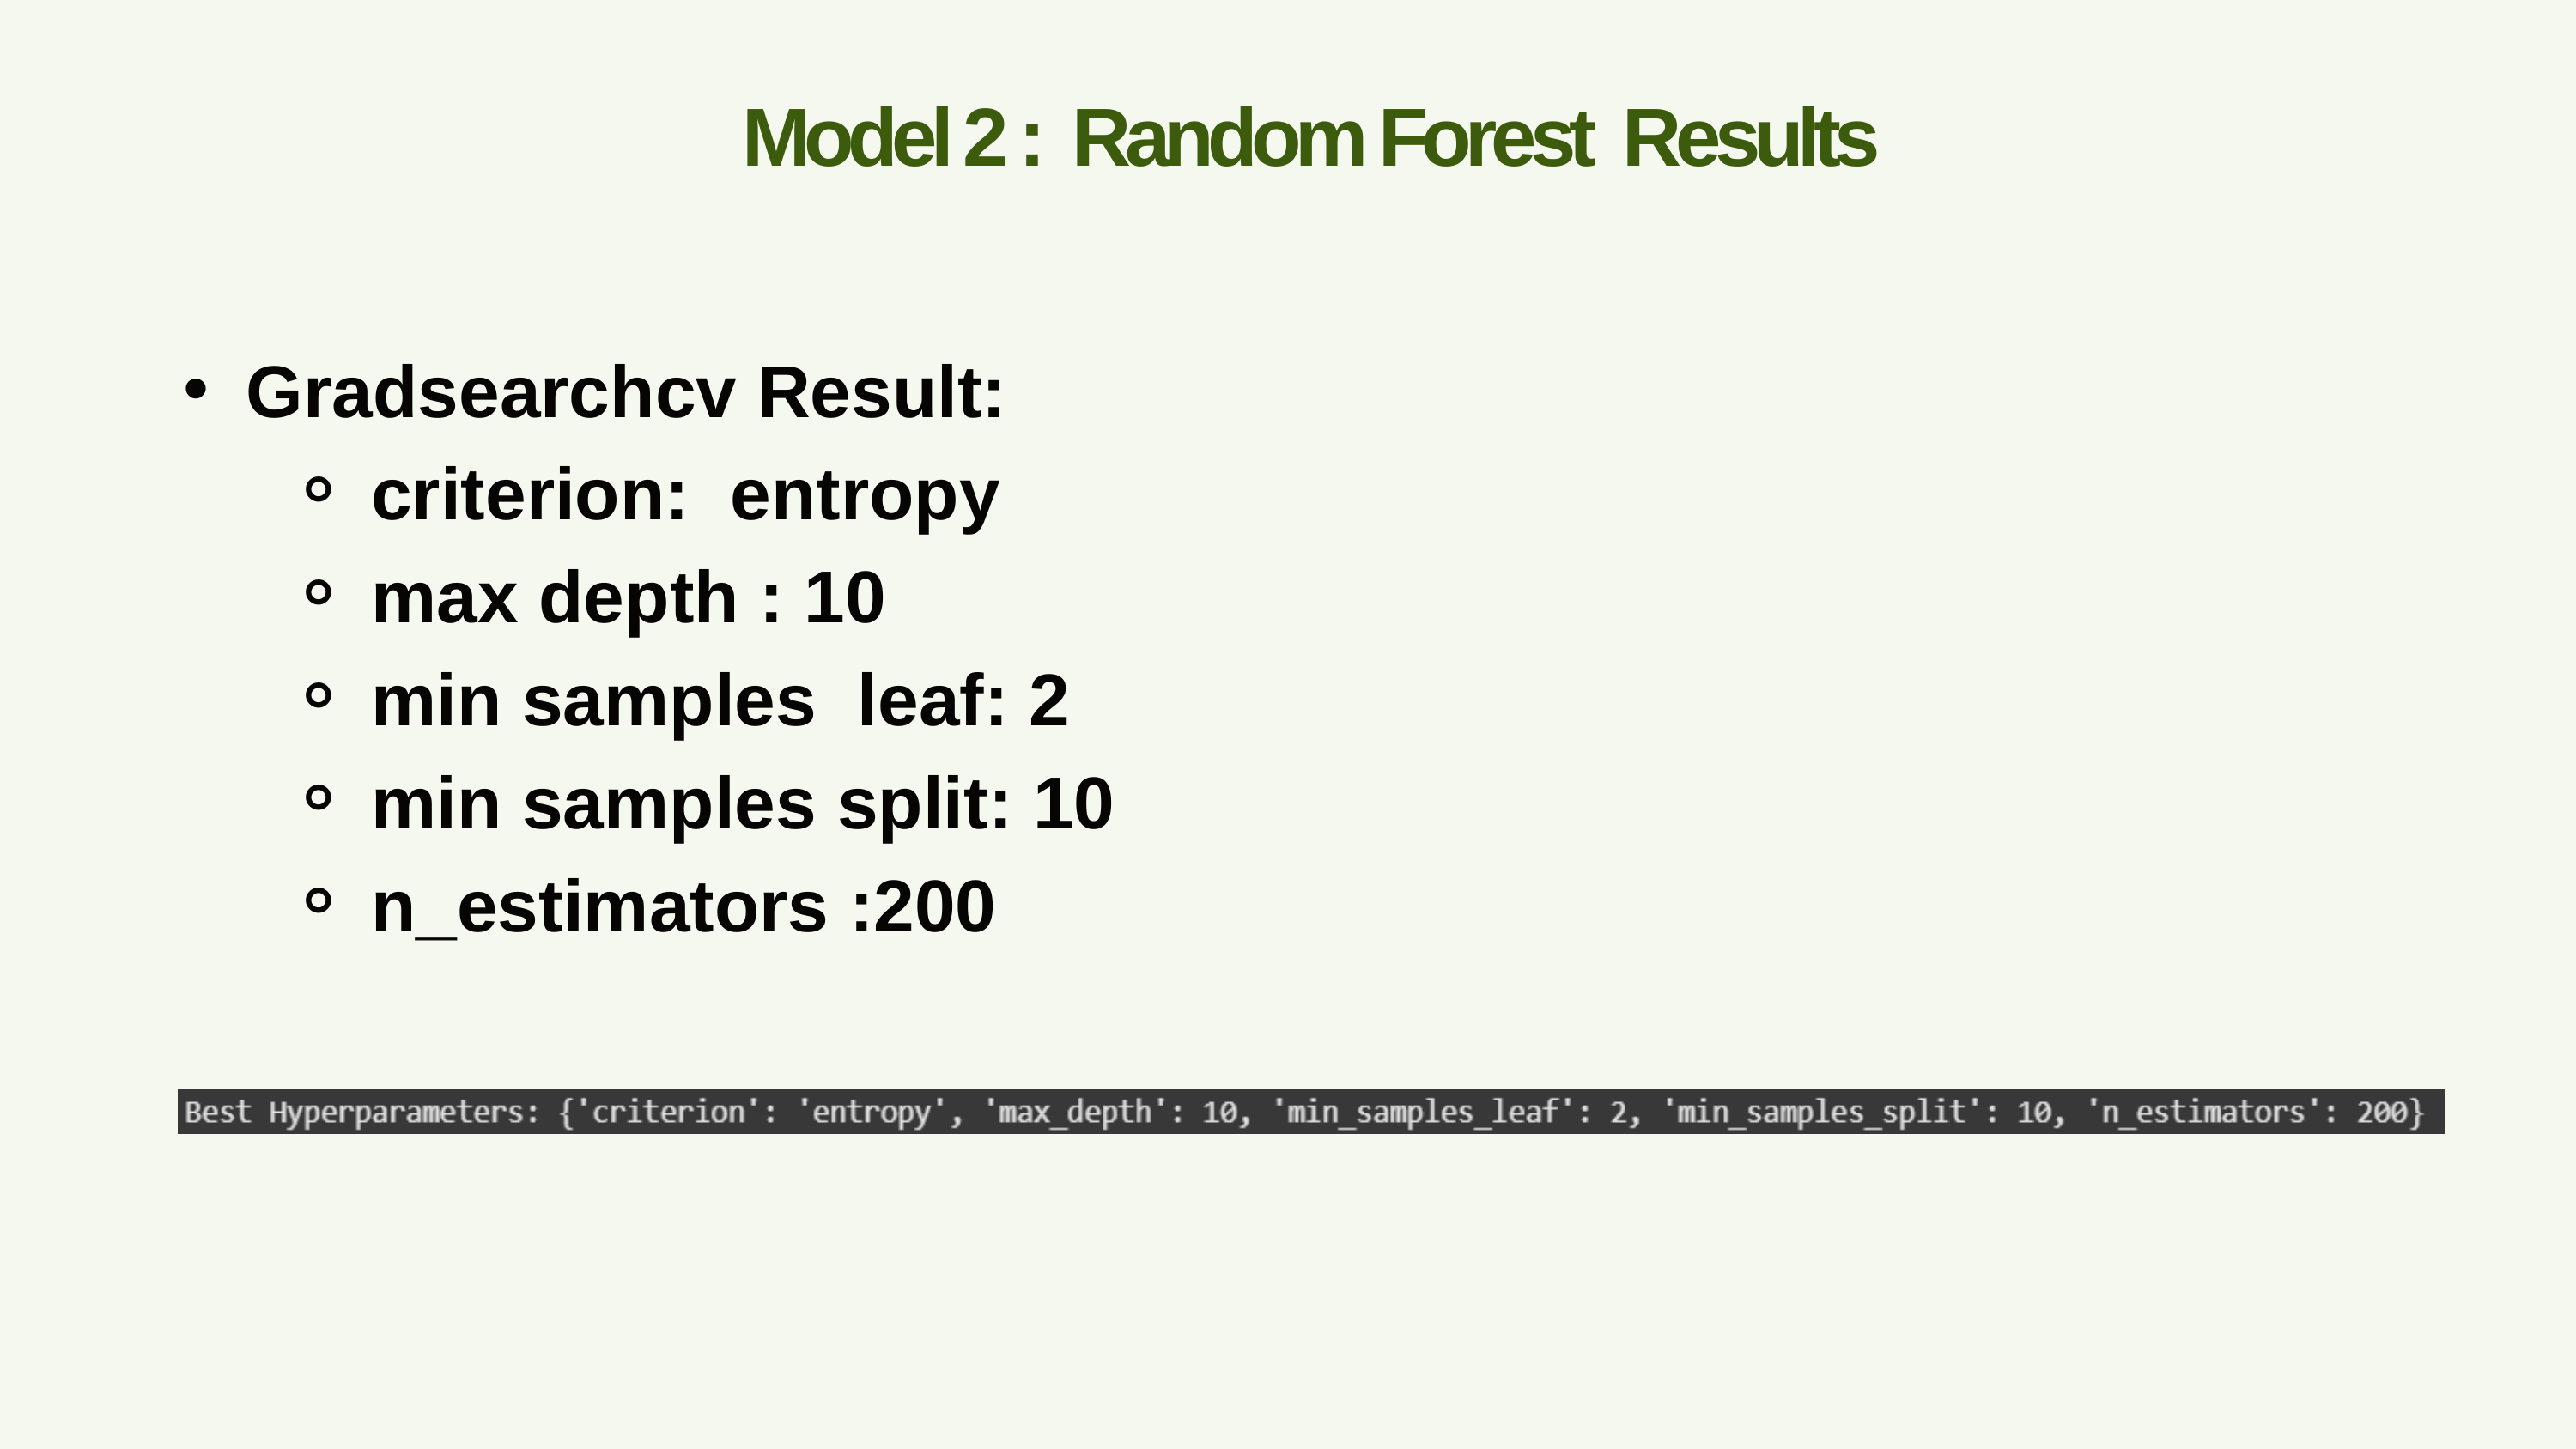

Model 2 :  Random Forest  Results
Gradsearchcv Result:
criterion:  entropy
max depth : 10
min samples  leaf: 2
min samples split: 10
n_estimators :200